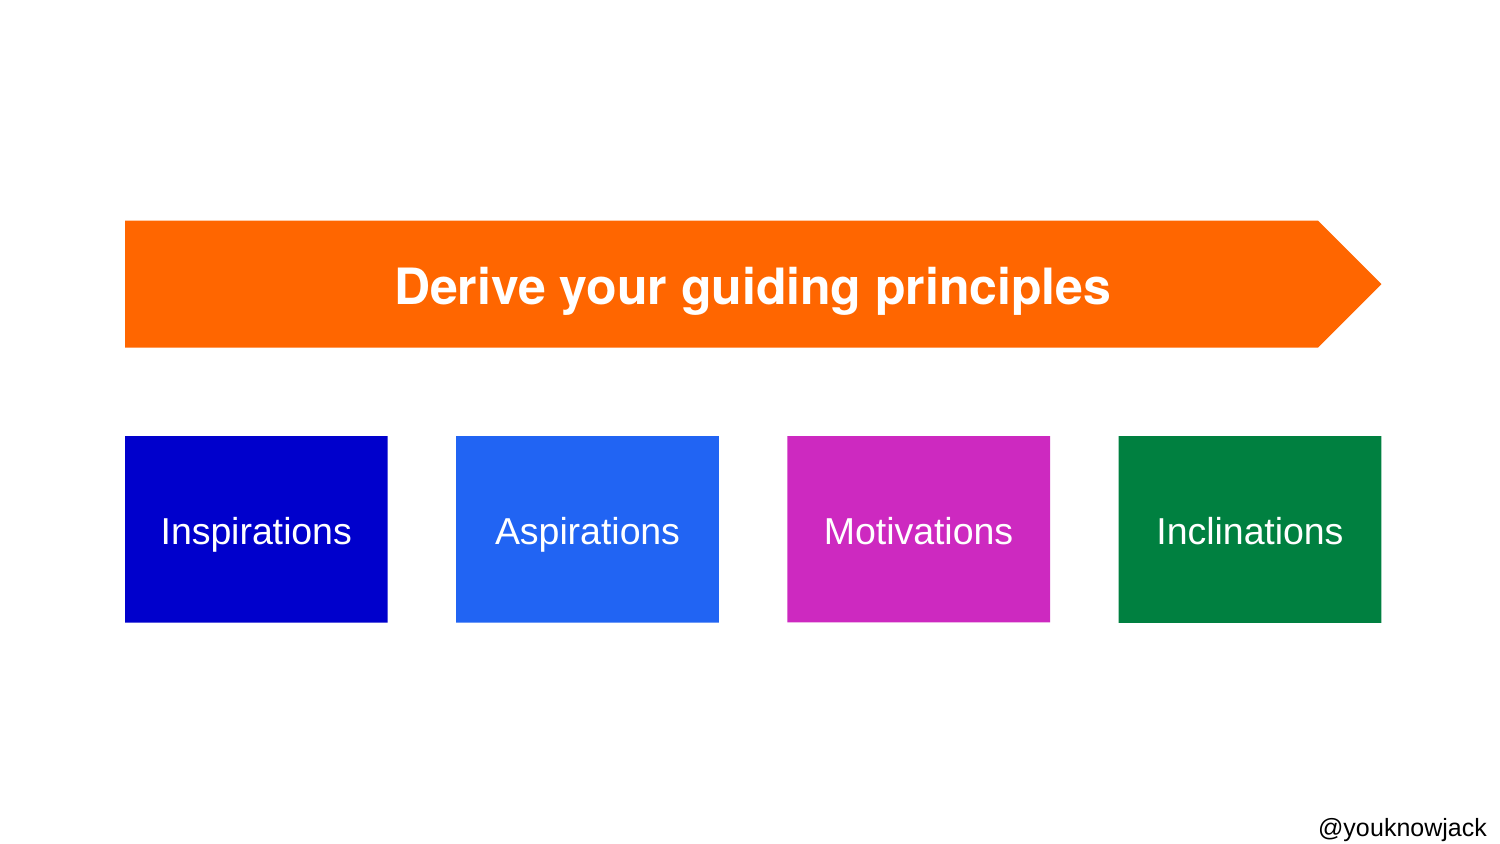

Derive your guiding principles
Motivations
Inclinations
Inspirations
Aspirations
@youknowjack